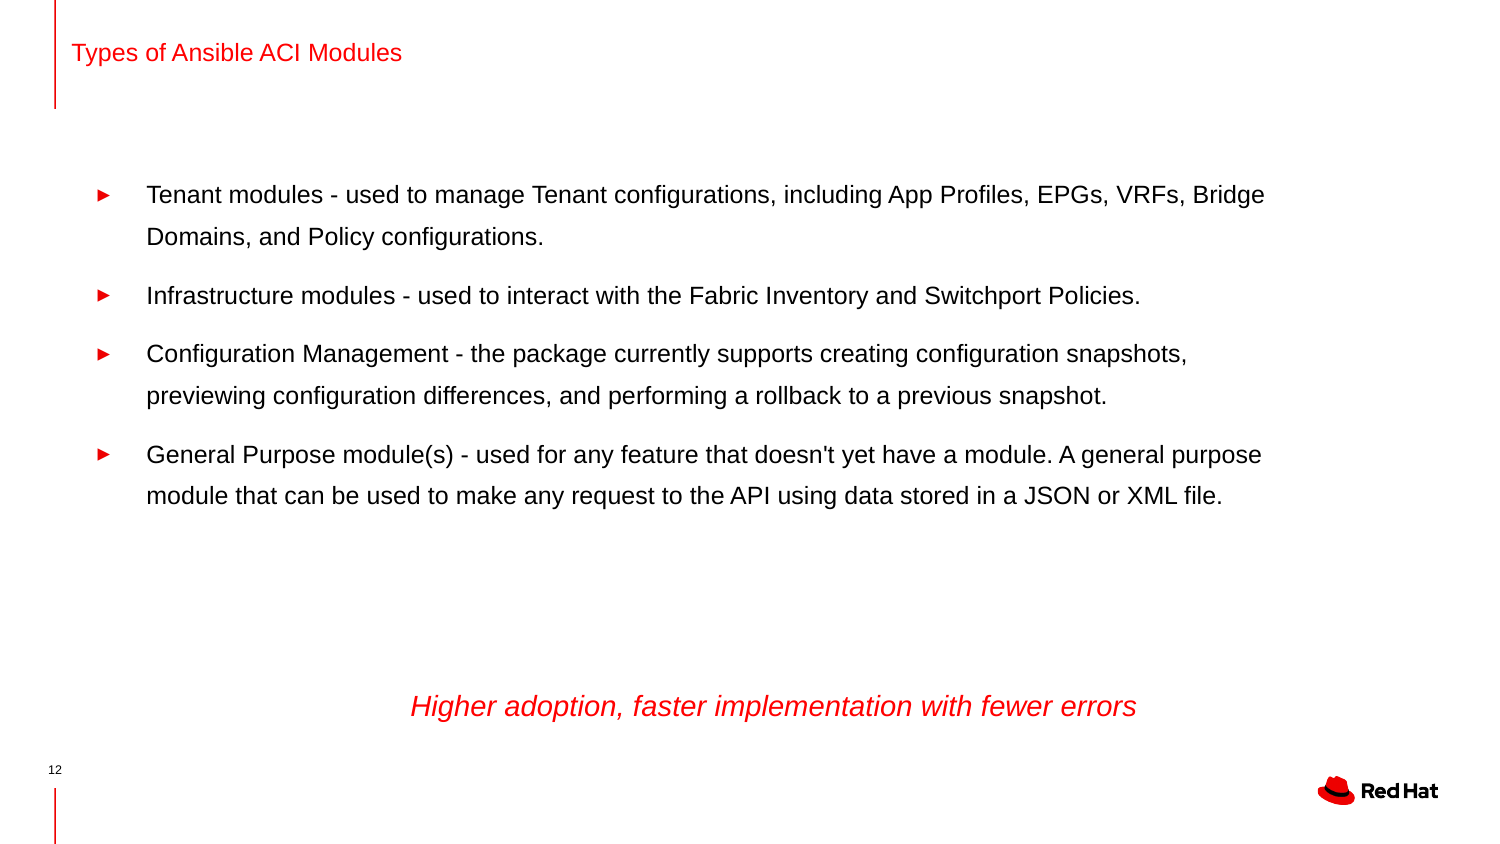

# Types of Ansible ACI Modules

Tenant modules - used to manage Tenant configurations, including App Profiles, EPGs, VRFs, Bridge Domains, and Policy configurations.
Infrastructure modules - used to interact with the Fabric Inventory and Switchport Policies.
Configuration Management - the package currently supports creating configuration snapshots, previewing configuration differences, and performing a rollback to a previous snapshot.
General Purpose module(s) - used for any feature that doesn't yet have a module. A general purpose module that can be used to make any request to the API using data stored in a JSON or XML file.

Higher adoption, faster implementation with fewer errors
12